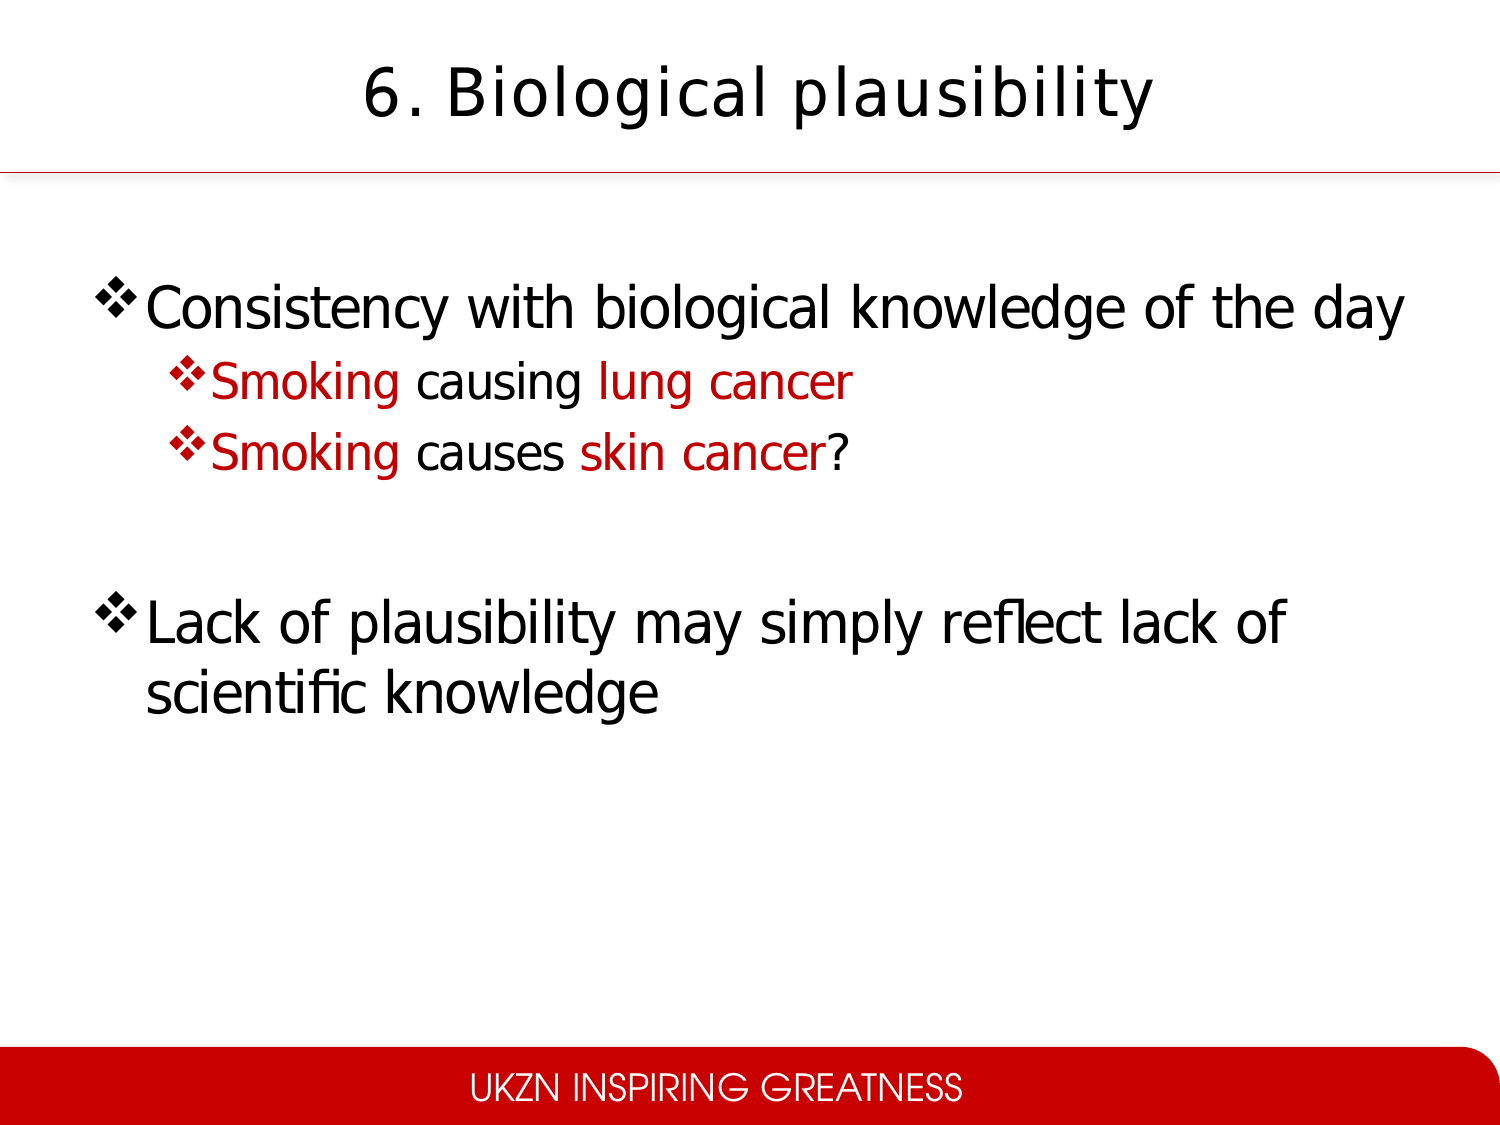

# 6. Biological plausibility
Consistency with biological knowledge of the day
Smoking causing lung cancer
Smoking causes skin cancer?

Lack of plausibility may simply reflect lack of scientific knowledge